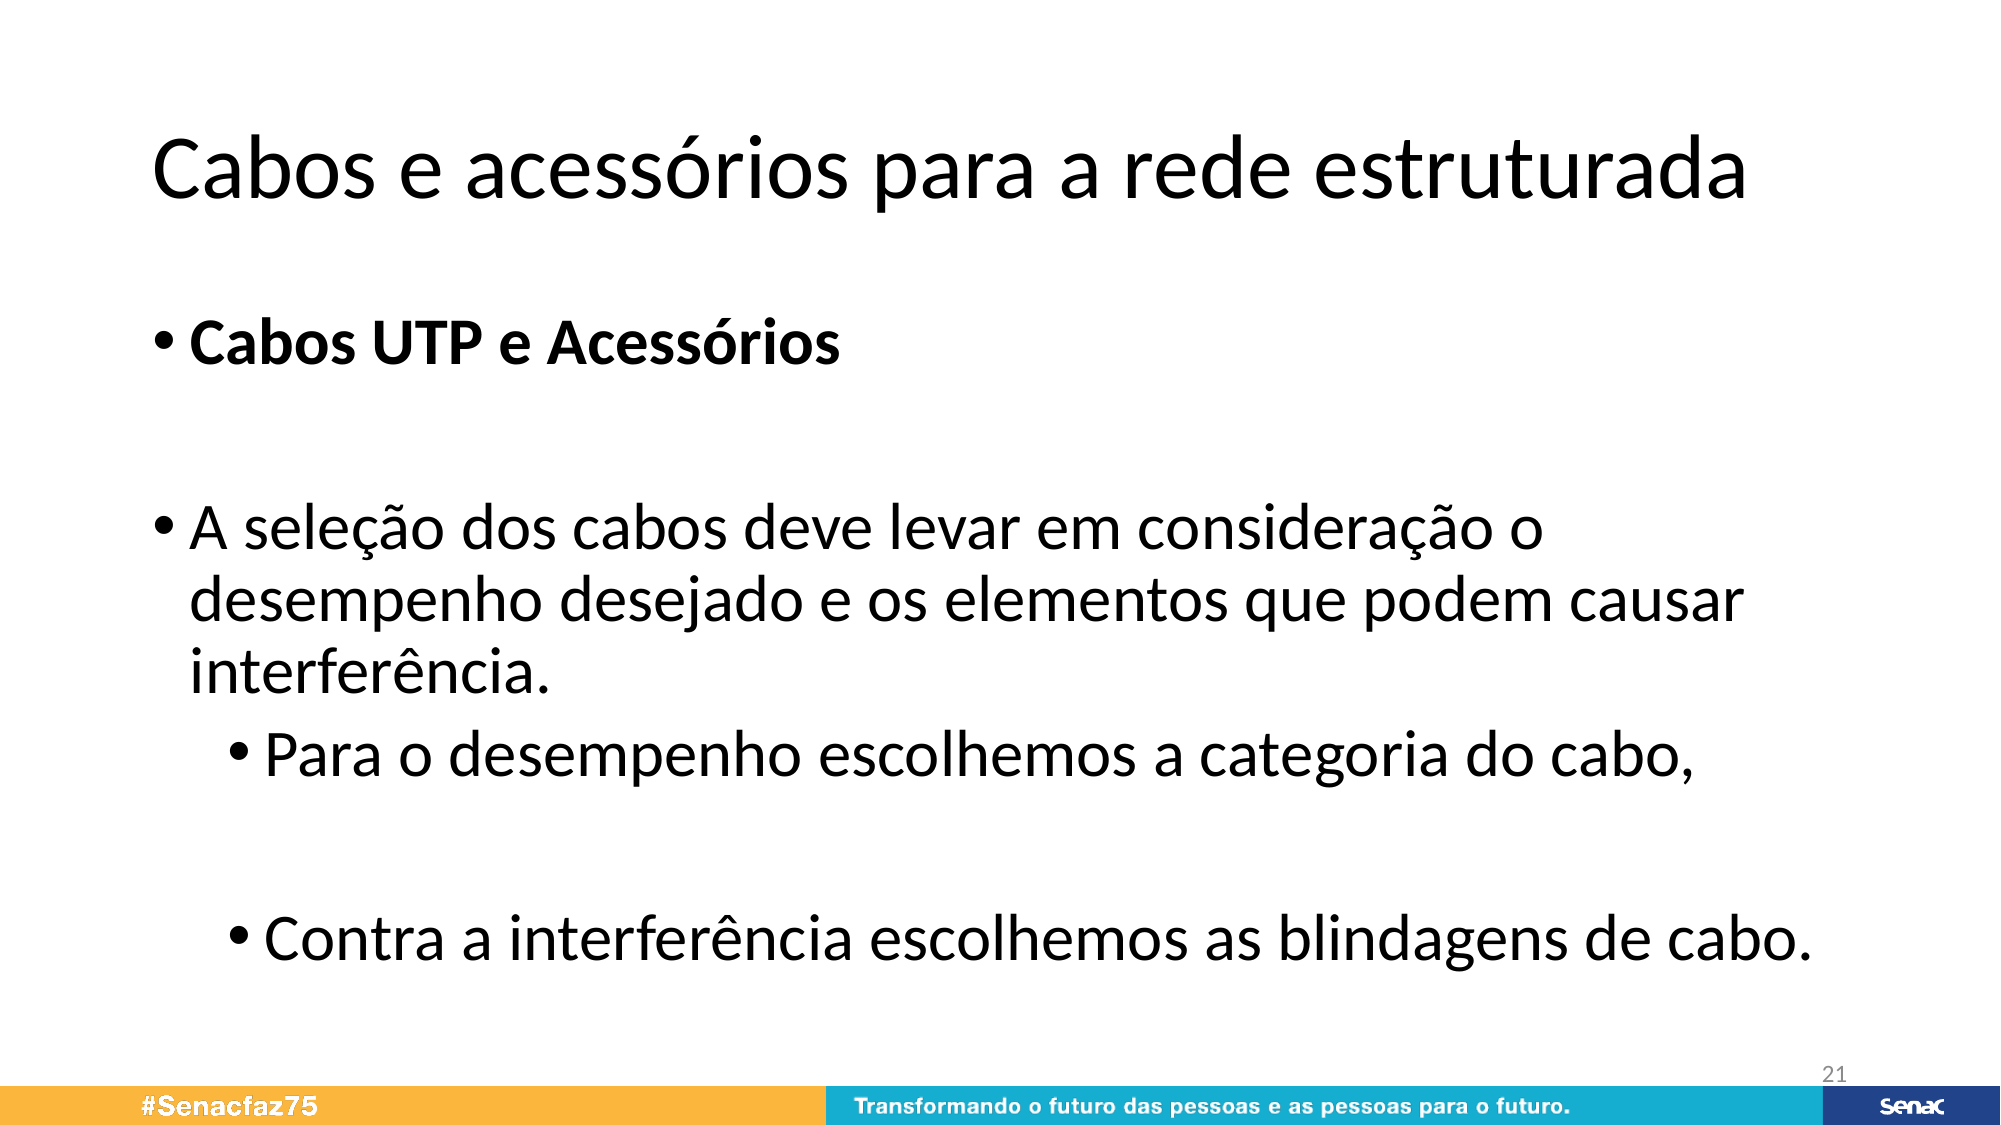

# Cabos e acessórios para a rede estruturada
Cabos UTP e Acessórios

A seleção dos cabos deve levar em consideração o desempenho desejado e os elementos que podem causar interferência.
Para o desempenho escolhemos a categoria do cabo,

Contra a interferência escolhemos as blindagens de cabo.

21